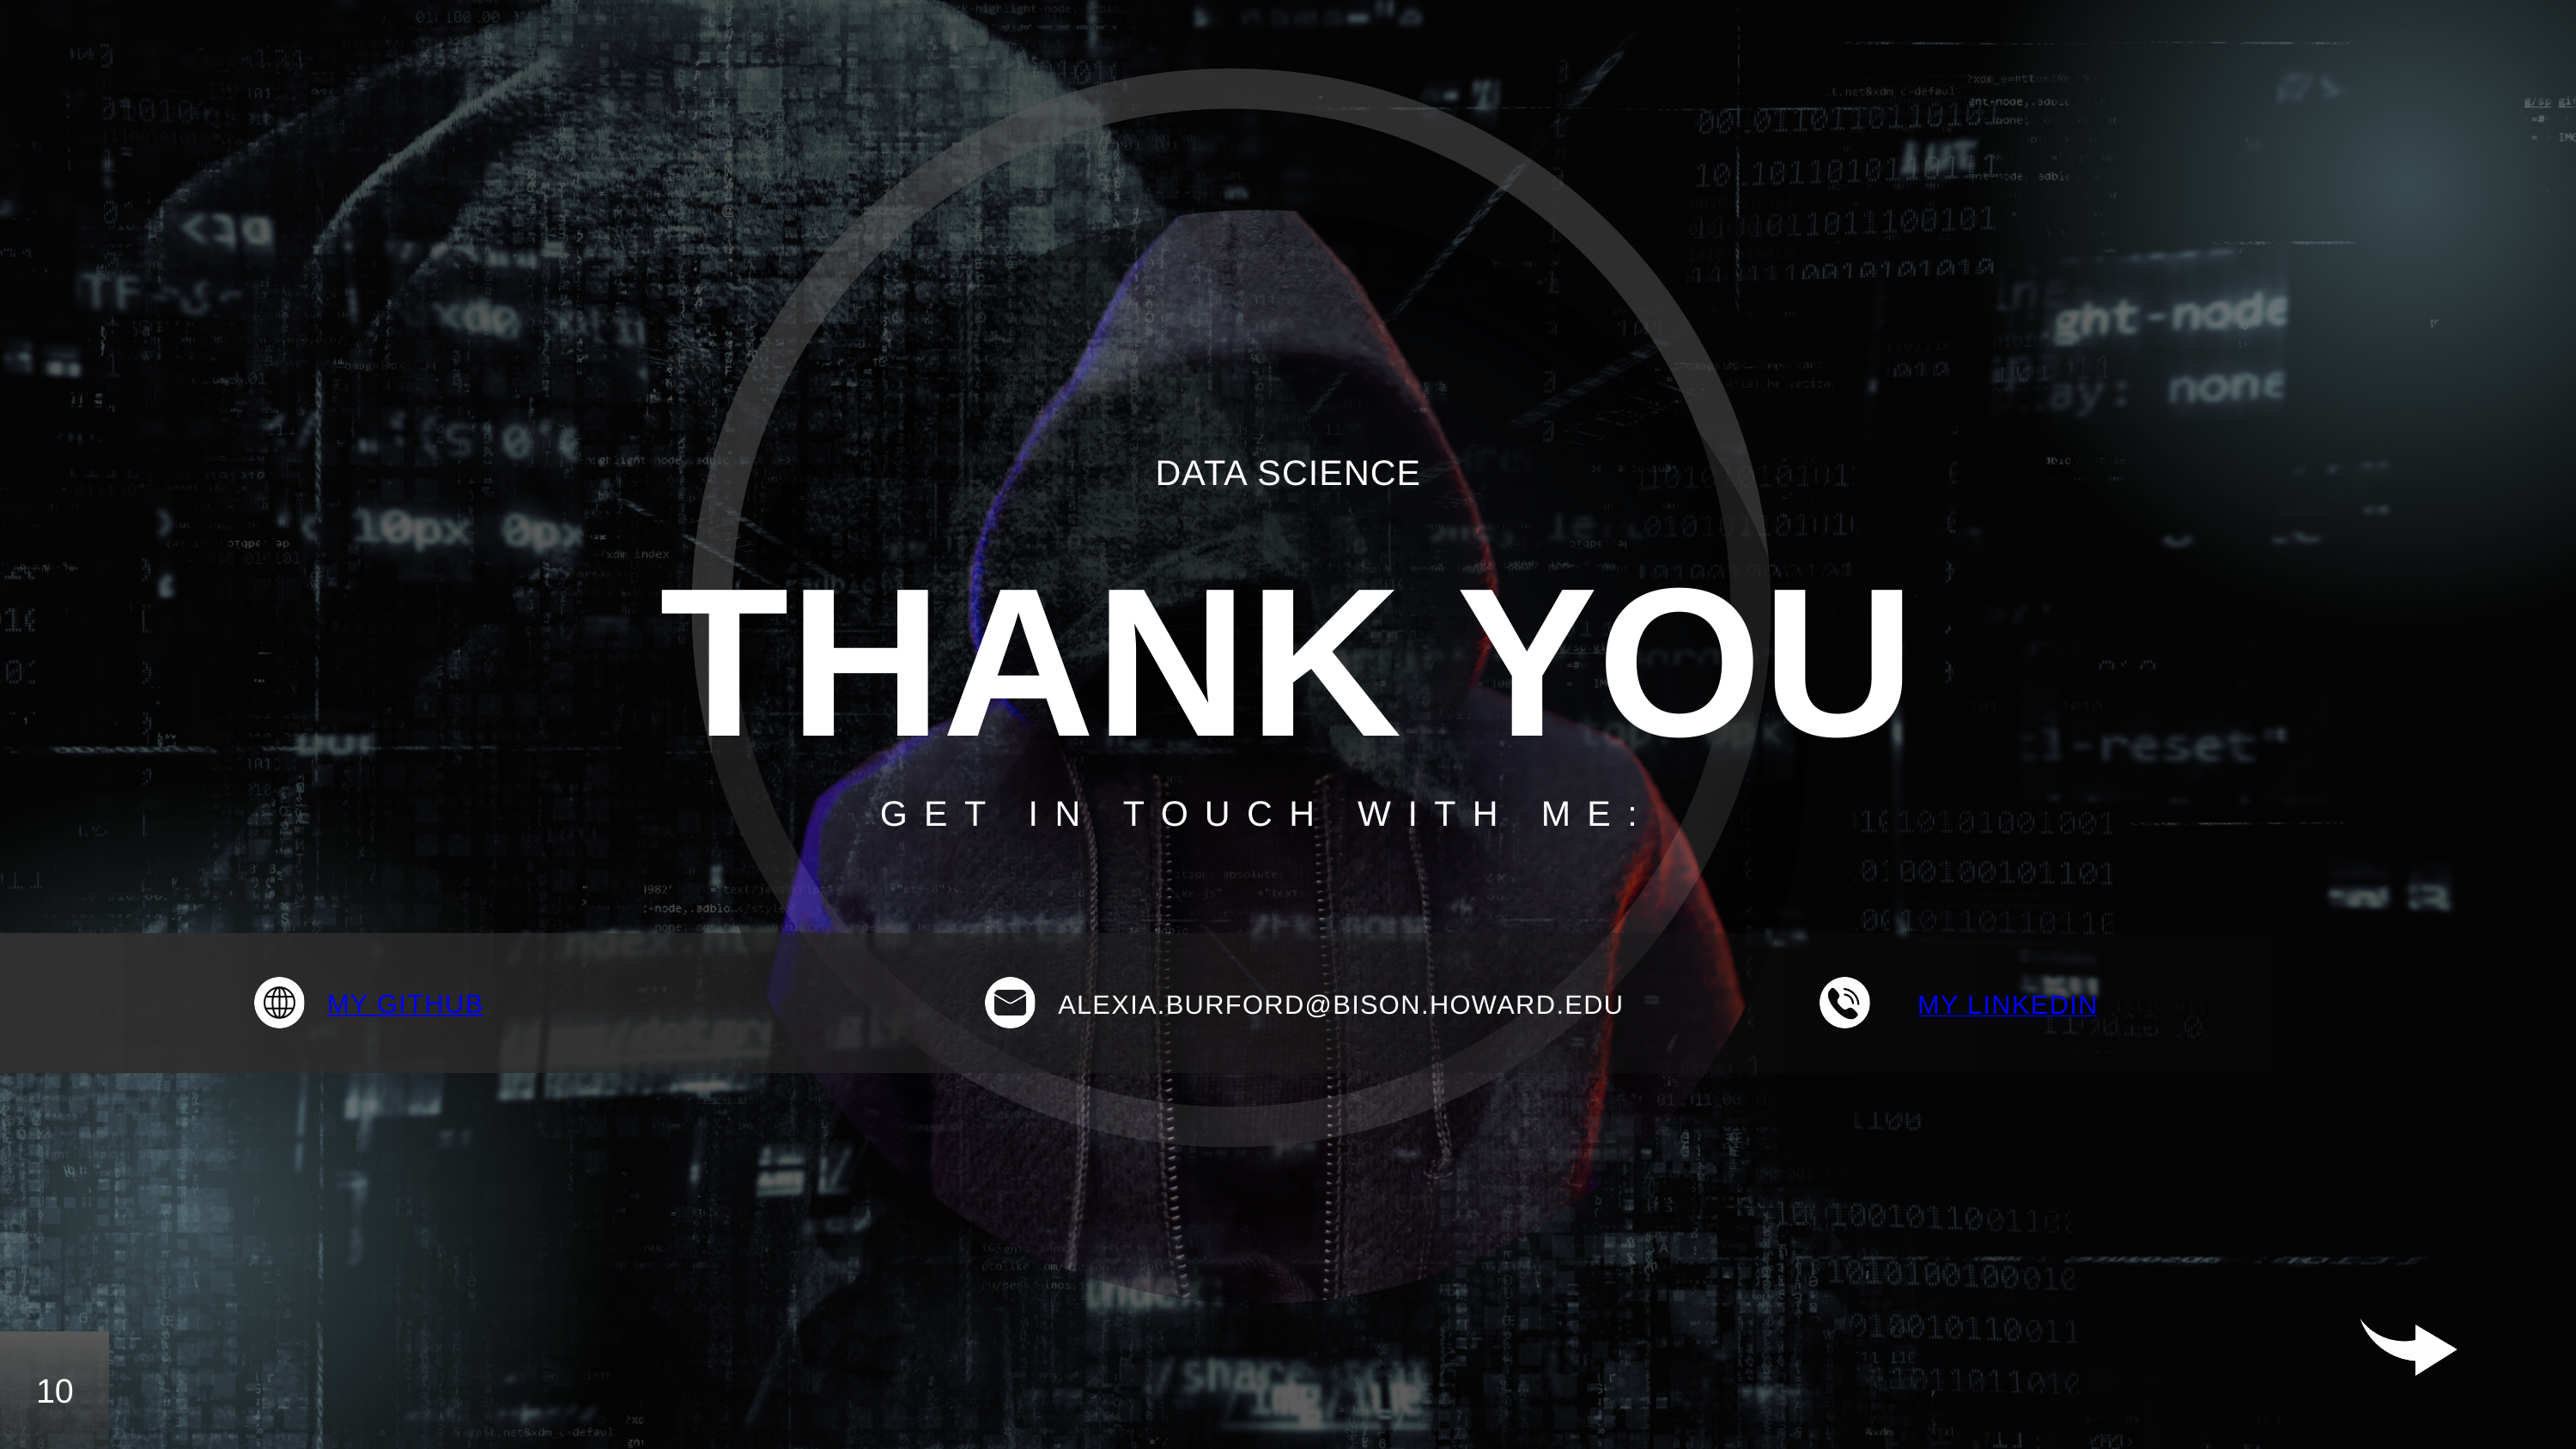

DATA SCIENCE
THANK YOU

GET IN TOUCH WITH ME:

MY GITHUB
ALEXIA.BURFORD@BISON.HOWARD.EDU
MY LINKEDIN

10